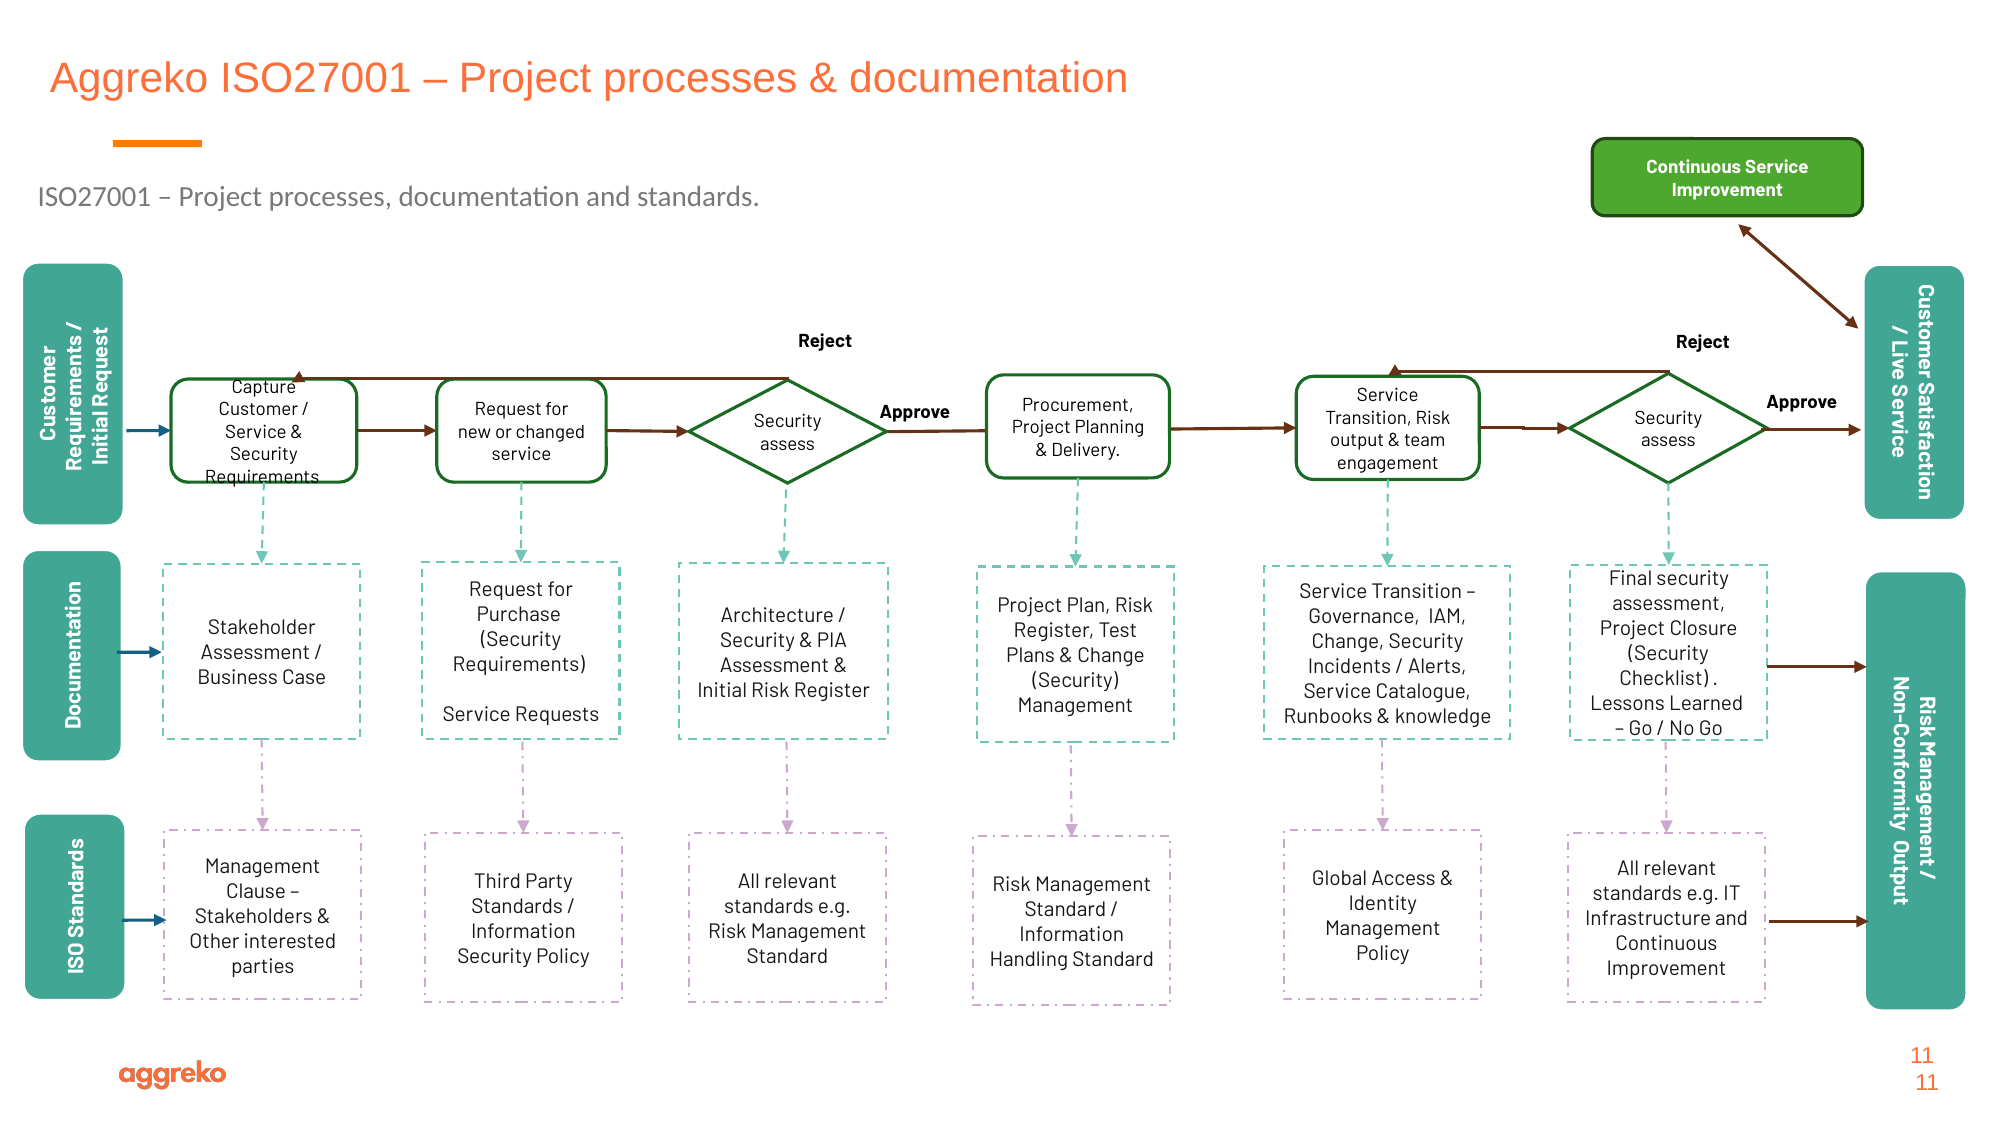

Aggreko ISO27001 – Project processes & documentation
Continuous Service Improvement
ISO27001 – Project processes, documentation and standards.
Customer Requirements /
Initial Request
Customer Satisfaction
 / Live Service
Reject
Reject
Security assess
Procurement, Project Planning & Delivery.
Service Transition, Risk output & team engagement
Capture Customer / Service & Security Requirements
Request for new or changed service
Security assess
Approve
Approve
Architecture / Security & PIA Assessment & Initial Risk Register
Project Plan, Risk Register, Test Plans & Change (Security) Management
Service Transition –Governance,  IAM, Change, Security Incidents / Alerts, Service Catalogue, Runbooks & knowledge
Stakeholder Assessment / Business Case
Request for Purchase
(Security Requirements)

Service Requests
Final security assessment, Project Closure (Security Checklist) . Lessons Learned
– Go / No Go
Documentation
Risk Management /
Non-Conformity  Output
Management Clause – Stakeholders & Other interested parties
Global Access & Identity Management Policy
Third Party Standards / Information Security Policy
All relevant standards e.g. Risk Management Standard
All relevant standards e.g. IT Infrastructure and Continuous Improvement
Risk Management Standard / Information Handling Standard
ISO Standards
11
11